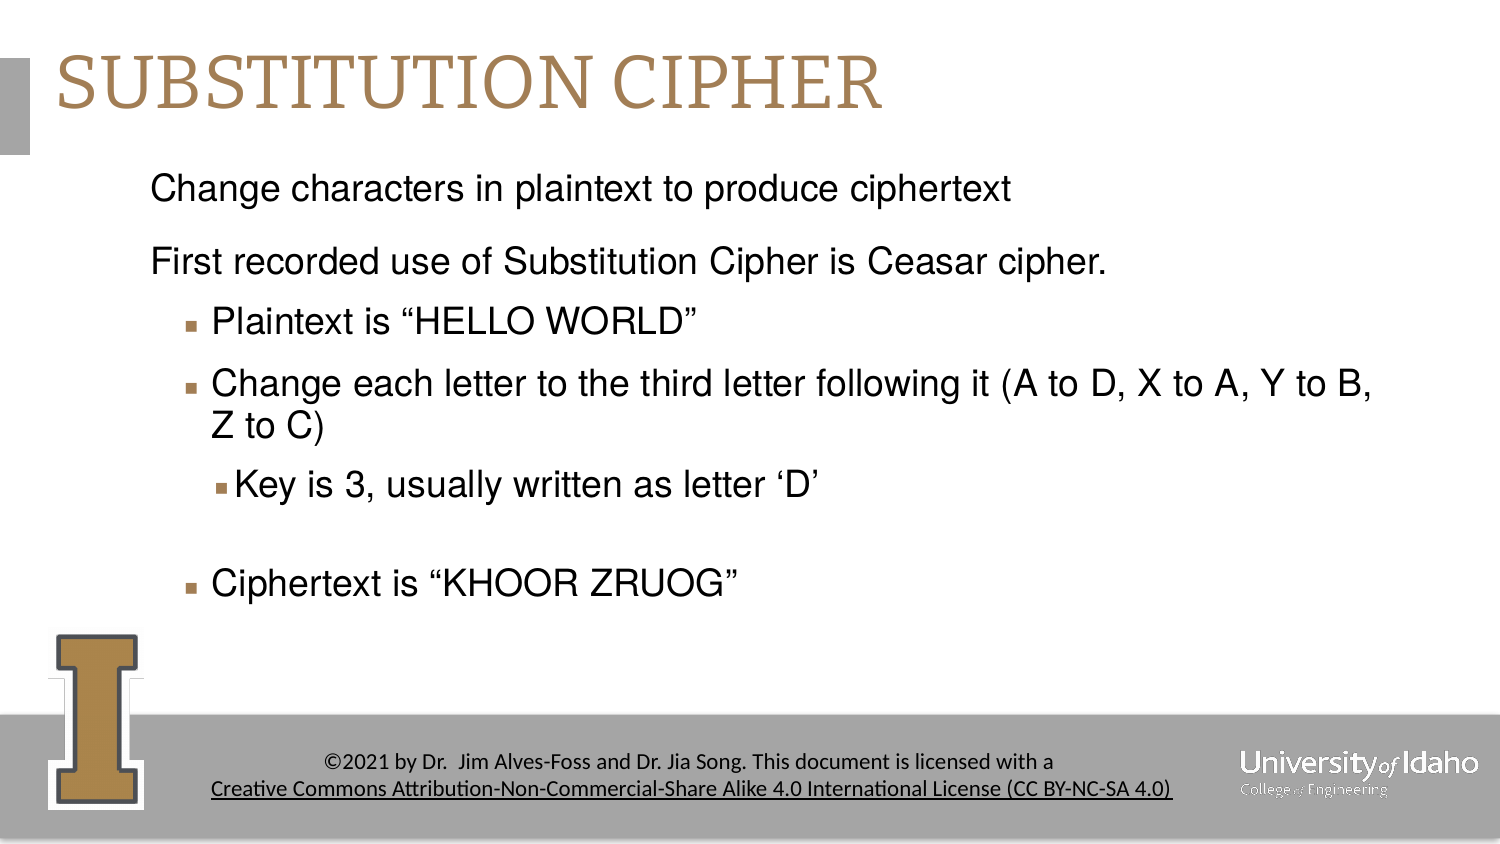

# SUBSTITUTION CIPHER
Change characters in plaintext to produce ciphertext
First recorded use of Substitution Cipher is Ceasar cipher.
Plaintext is “HELLO WORLD”
Change each letter to the third letter following it (A to D, X to A, Y to B, Z to C)
Key is 3, usually written as letter ‘D’

Ciphertext is “KHOOR ZRUOG”